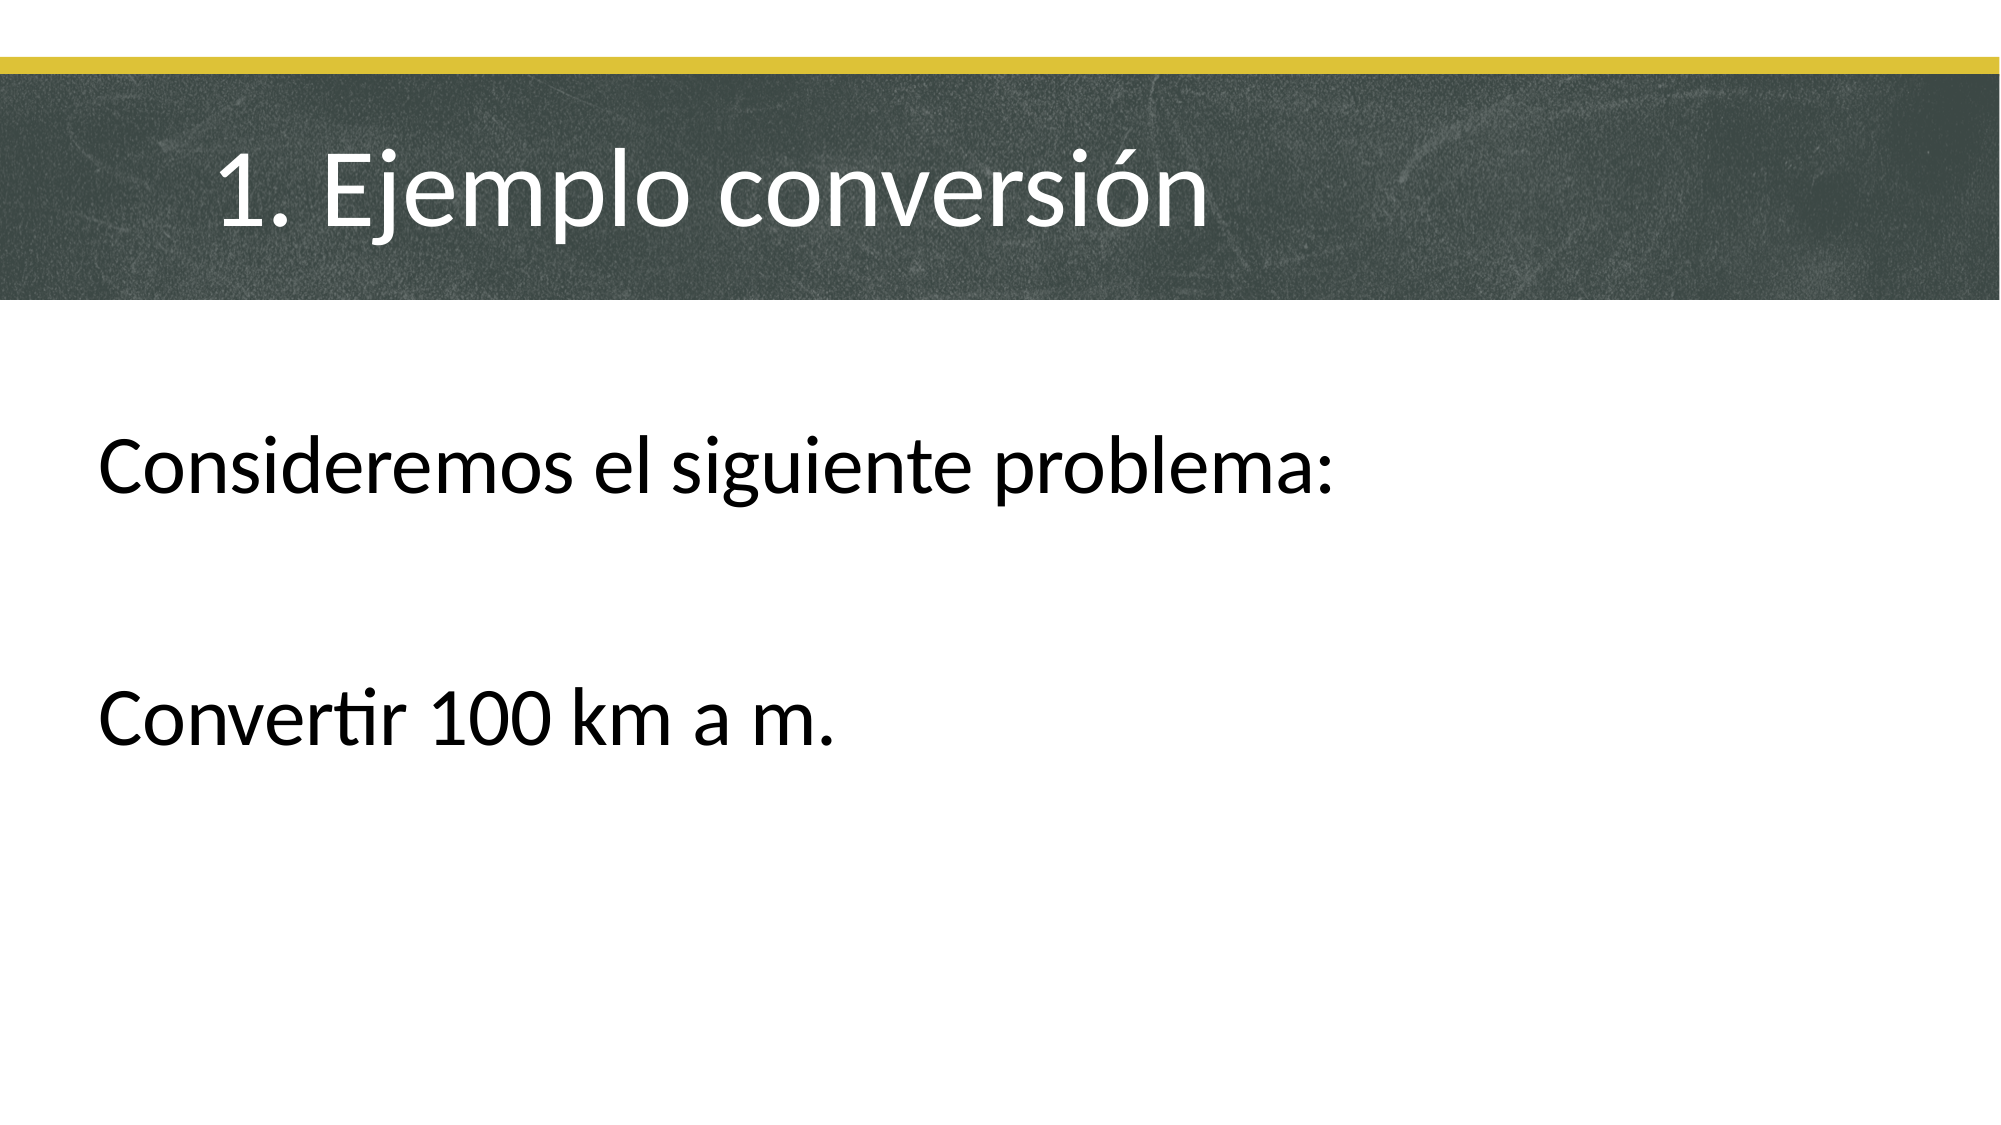

1. Ejemplo conversión
Consideremos el siguiente problema:

Convertir 100 km a m.